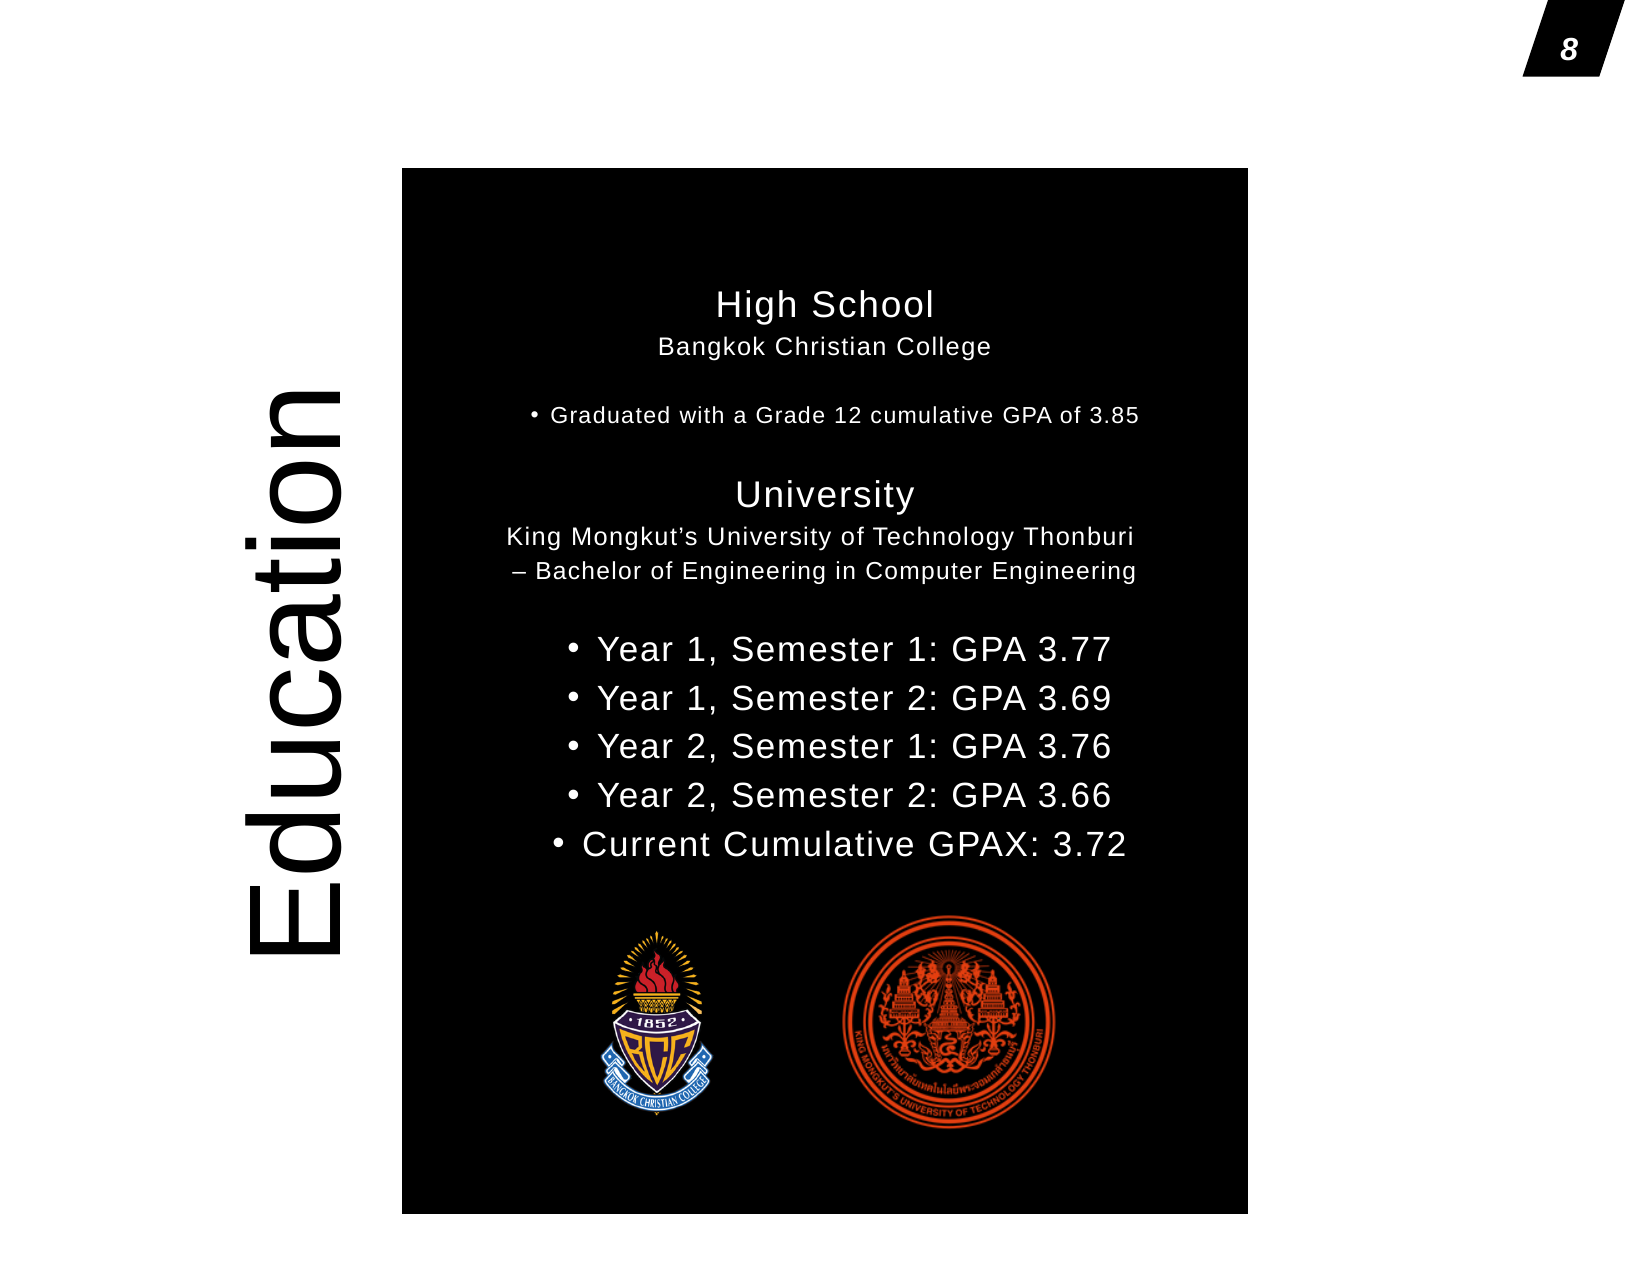

8
Education

High School
Bangkok Christian College

Graduated with a Grade 12 cumulative GPA of 3.85

University
King Mongkut’s University of Technology Thonburi
– Bachelor of Engineering in Computer Engineering

Year 1, Semester 1: GPA 3.77
Year 1, Semester 2: GPA 3.69
Year 2, Semester 1: GPA 3.76
Year 2, Semester 2: GPA 3.66
Current Cumulative GPAX: 3.72

Education